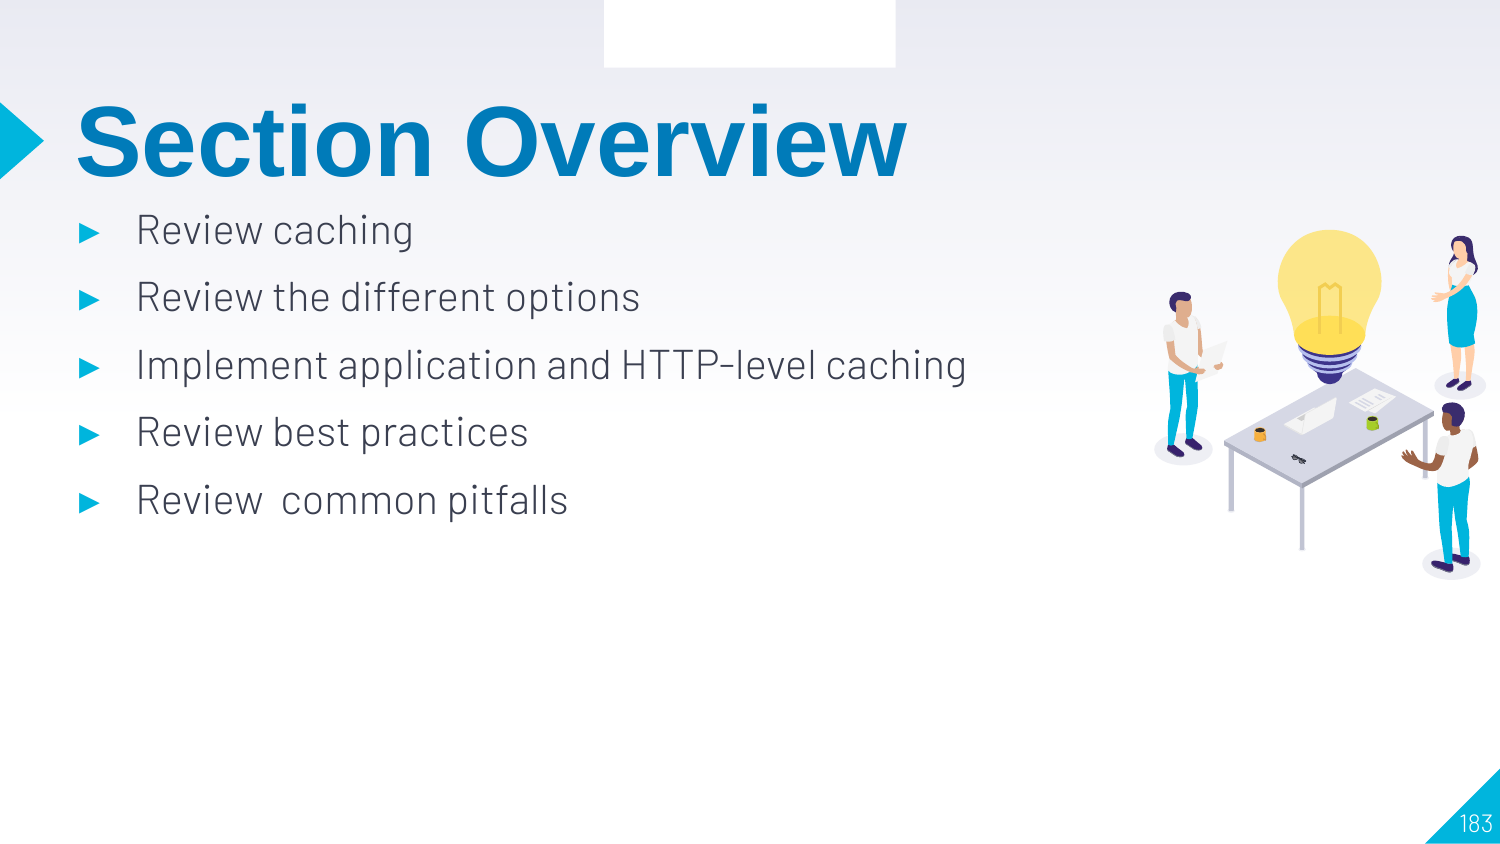

Section Overview

# Section Overview
Review caching
Review the different options
Implement application and HTTP-level caching
Review best practices
Review  common pitfalls

183